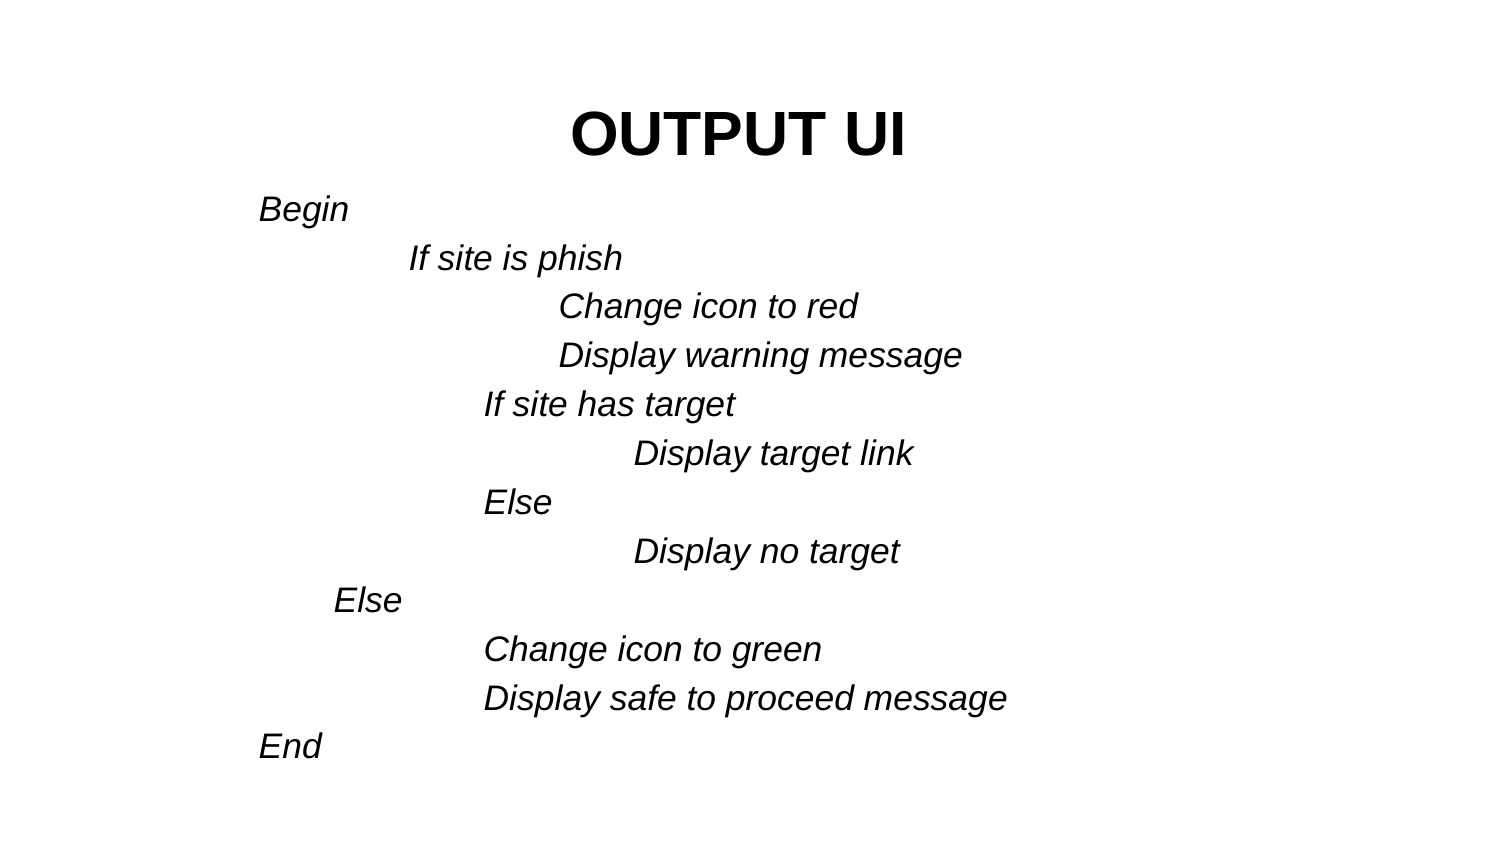

# OUTPUT UI
Begin
	If site is phish
		Change icon to red
		Display warning message
	If site has target
		Display target link
	Else
		Display no target
Else
	Change icon to green
	Display safe to proceed message
End